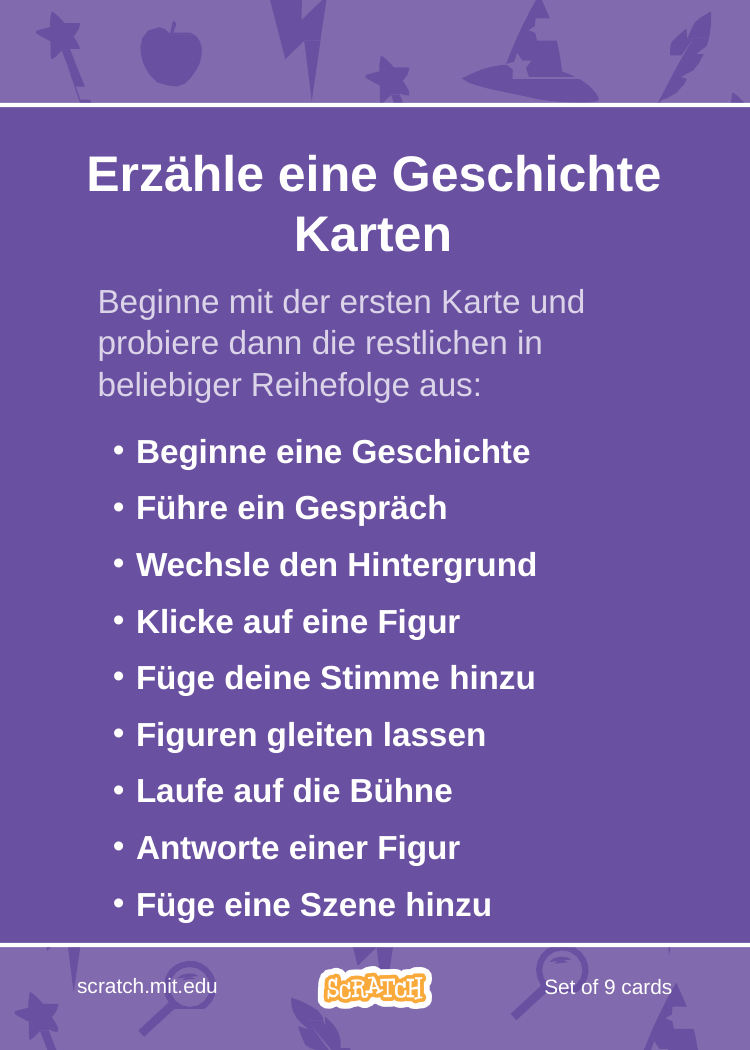

# Erzähle eine Geschichte Karten

Beginne mit der ersten Karte und probiere dann die restlichen in beliebiger Reihefolge aus:
Beginne eine Geschichte
Führe ein Gespräch
Wechsle den Hintergrund
Klicke auf eine Figur
Füge deine Stimme hinzu
Figuren gleiten lassen
Laufe auf die Bühne
Antworte einer Figur
Füge eine Szene hinzu

scratch.mit.edu

Set of 9 cards